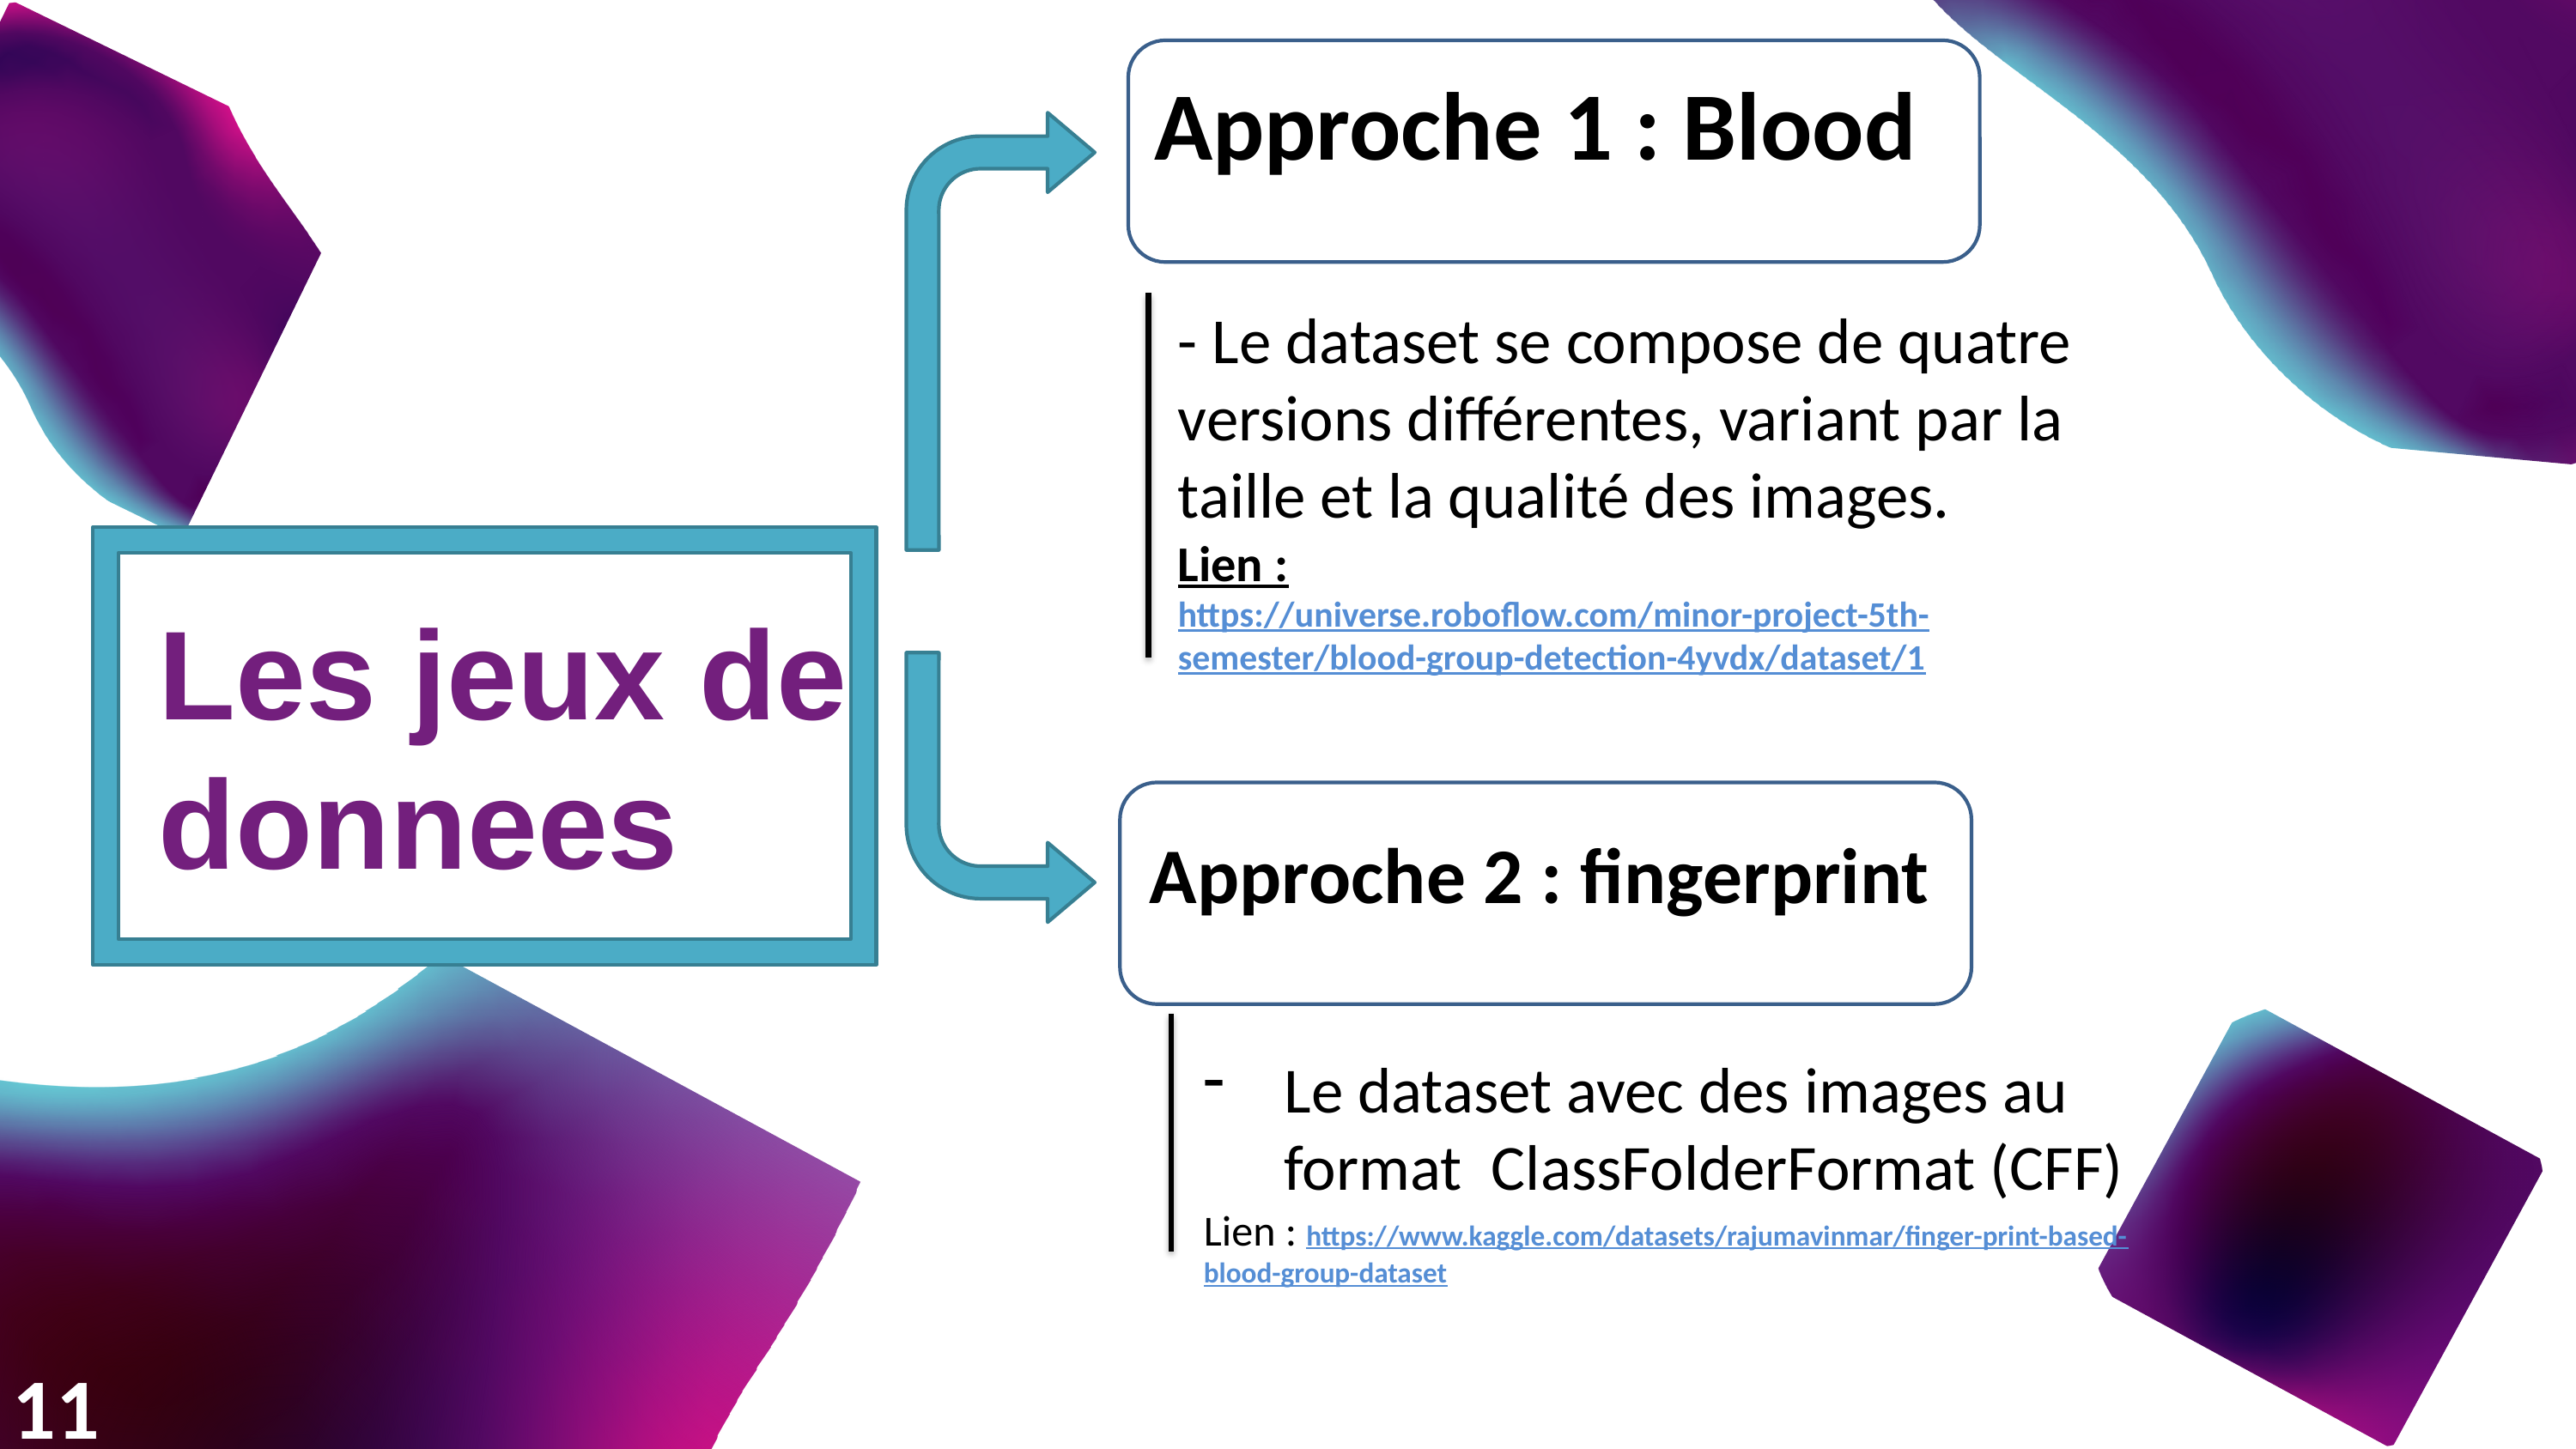

Approche 1 : Blood

- Le dataset se compose de quatre versions différentes, variant par la taille et la qualité des images.
Lien :
https://universe.roboflow.com/minor-project-5th-semester/blood-group-detection-4yvdx/dataset/1

Les jeux de donnees

Approche 2 : fingerprint

Le dataset avec des images au format  ClassFolderFormat (CFF)
Lien : https://www.kaggle.com/datasets/rajumavinmar/finger-print-based-blood-group-dataset

11